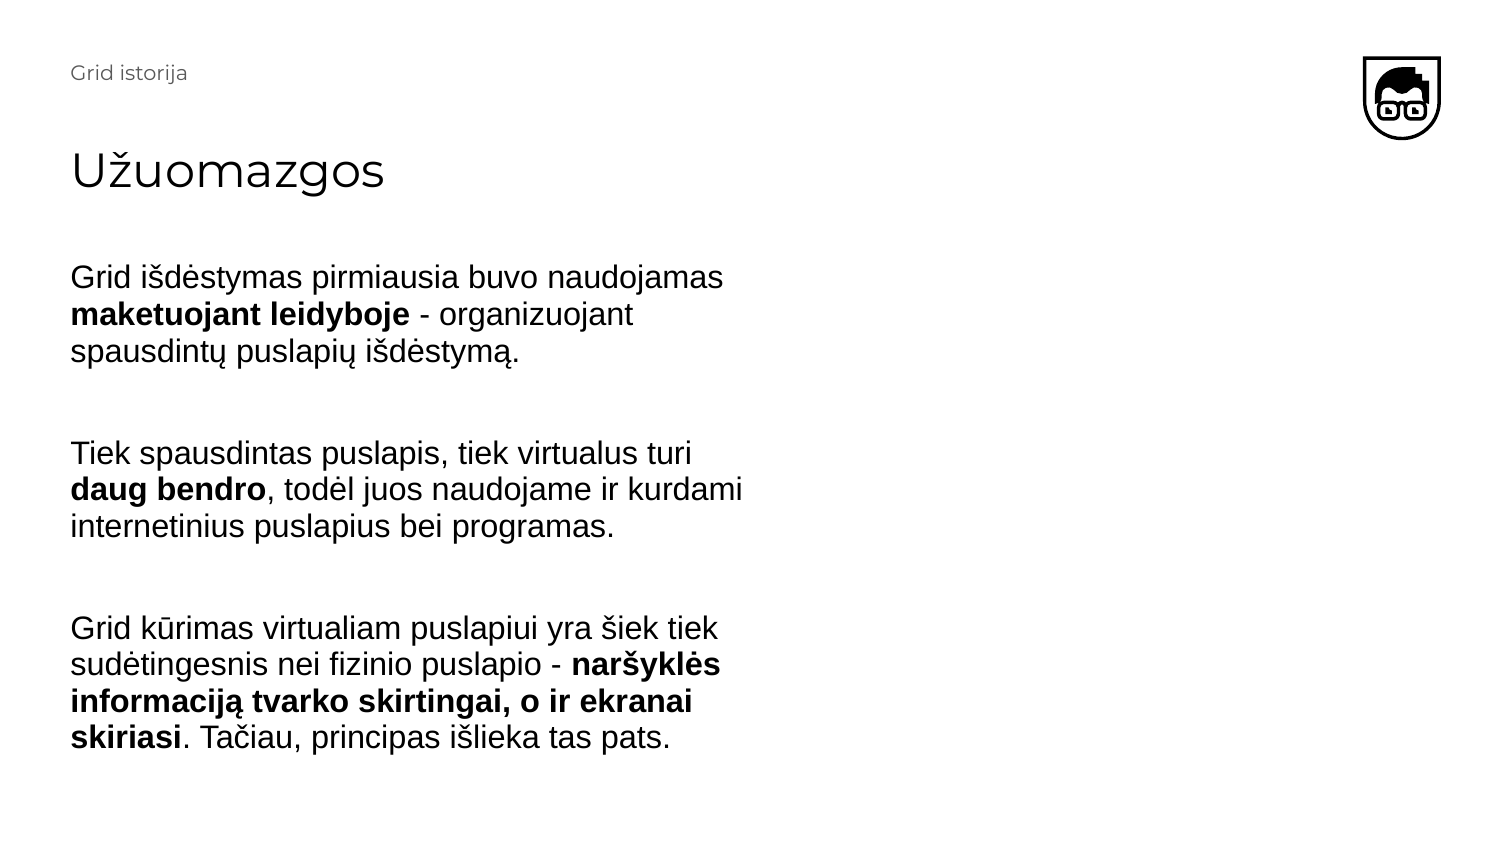

Grid istorija
# Užuomazgos
Grid išdėstymas pirmiausia buvo naudojamas maketuojant leidyboje - organizuojant spausdintų puslapių išdėstymą.

Tiek spausdintas puslapis, tiek virtualus turi daug bendro, todėl juos naudojame ir kurdami internetinius puslapius bei programas.

Grid kūrimas virtualiam puslapiui yra šiek tiek sudėtingesnis nei fizinio puslapio - naršyklės informaciją tvarko skirtingai, o ir ekranai skiriasi. Tačiau, principas išlieka tas pats.